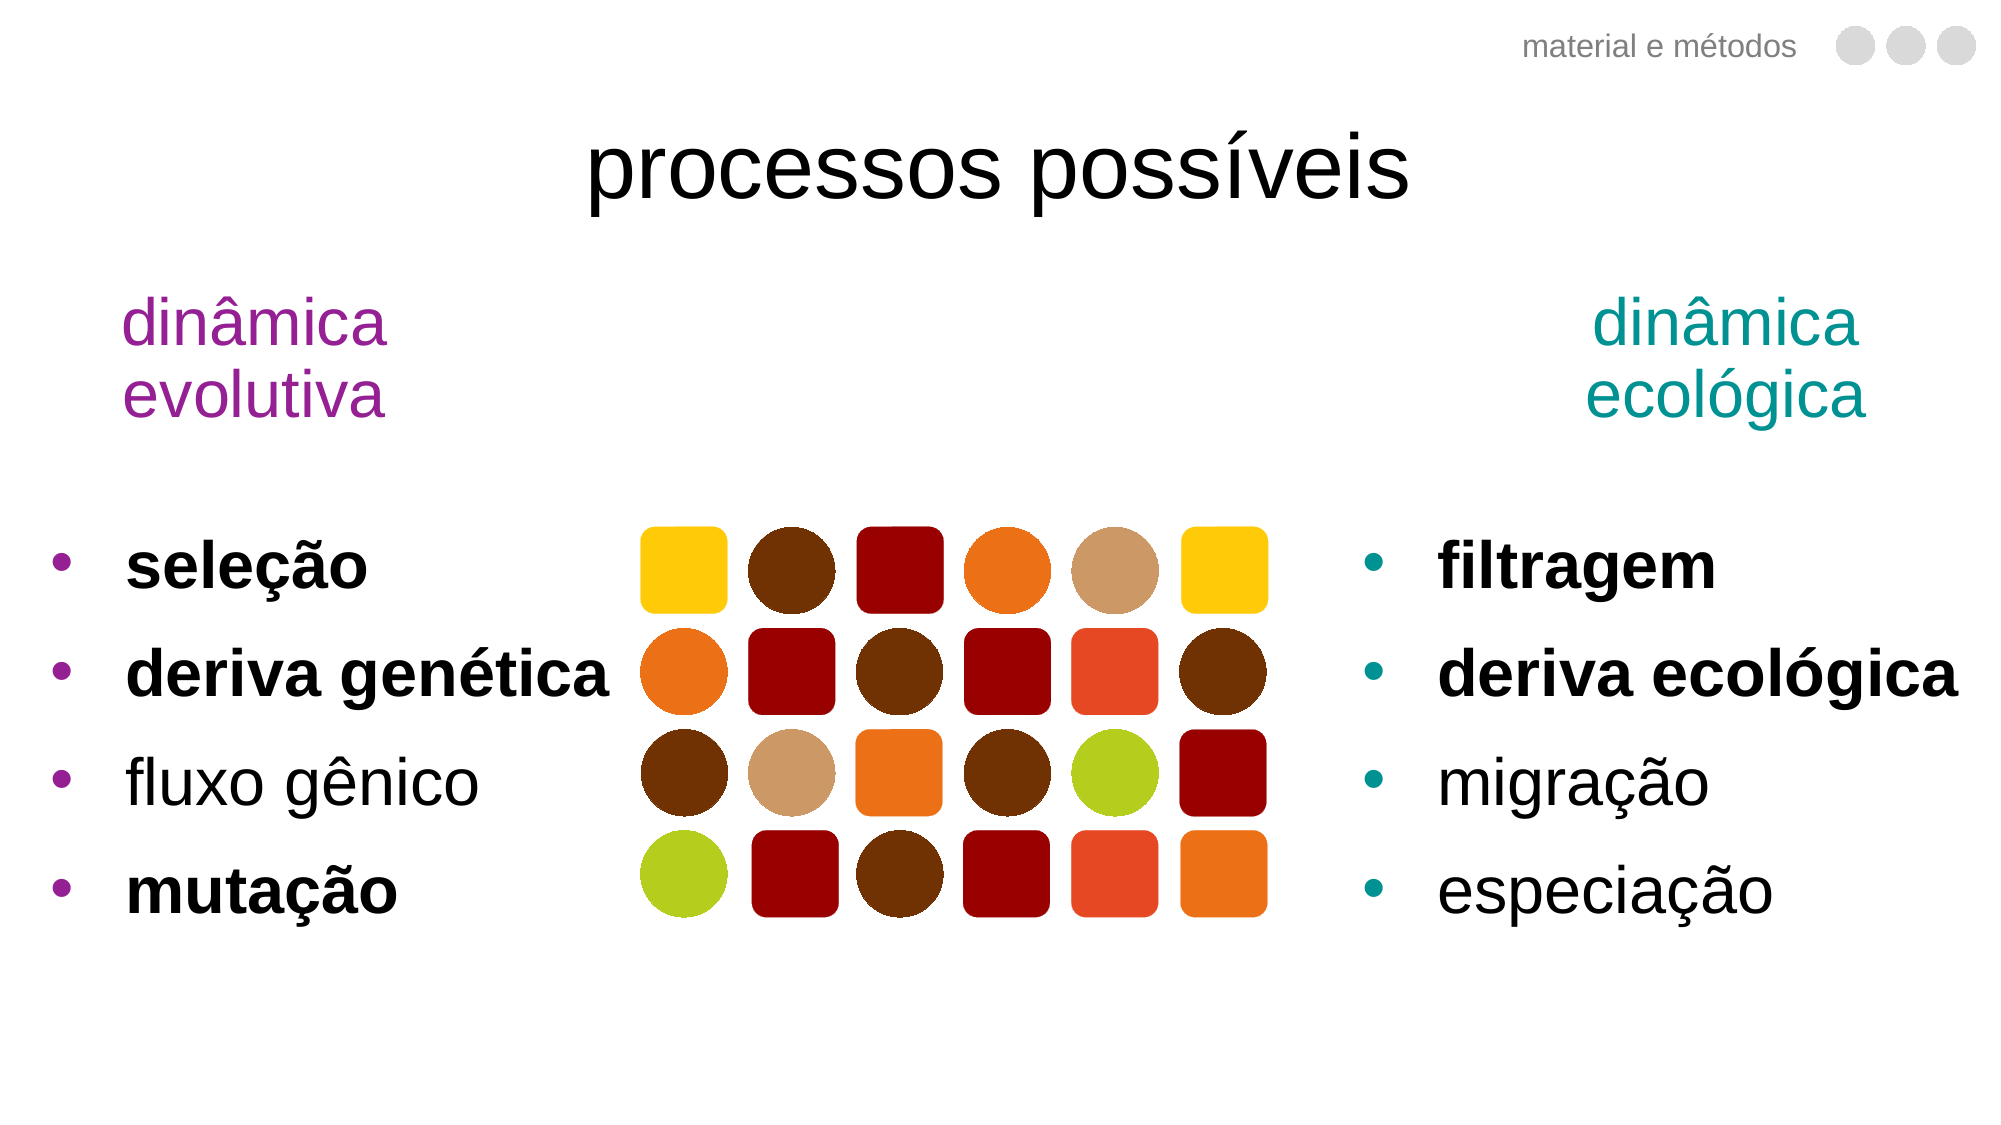

material e métodos

# processos possíveis
dinâmica ecológica
dinâmica evolutiva
seleção
deriva genética
fluxo gênico
mutação
filtragem
deriva ecológica
migração
especiação